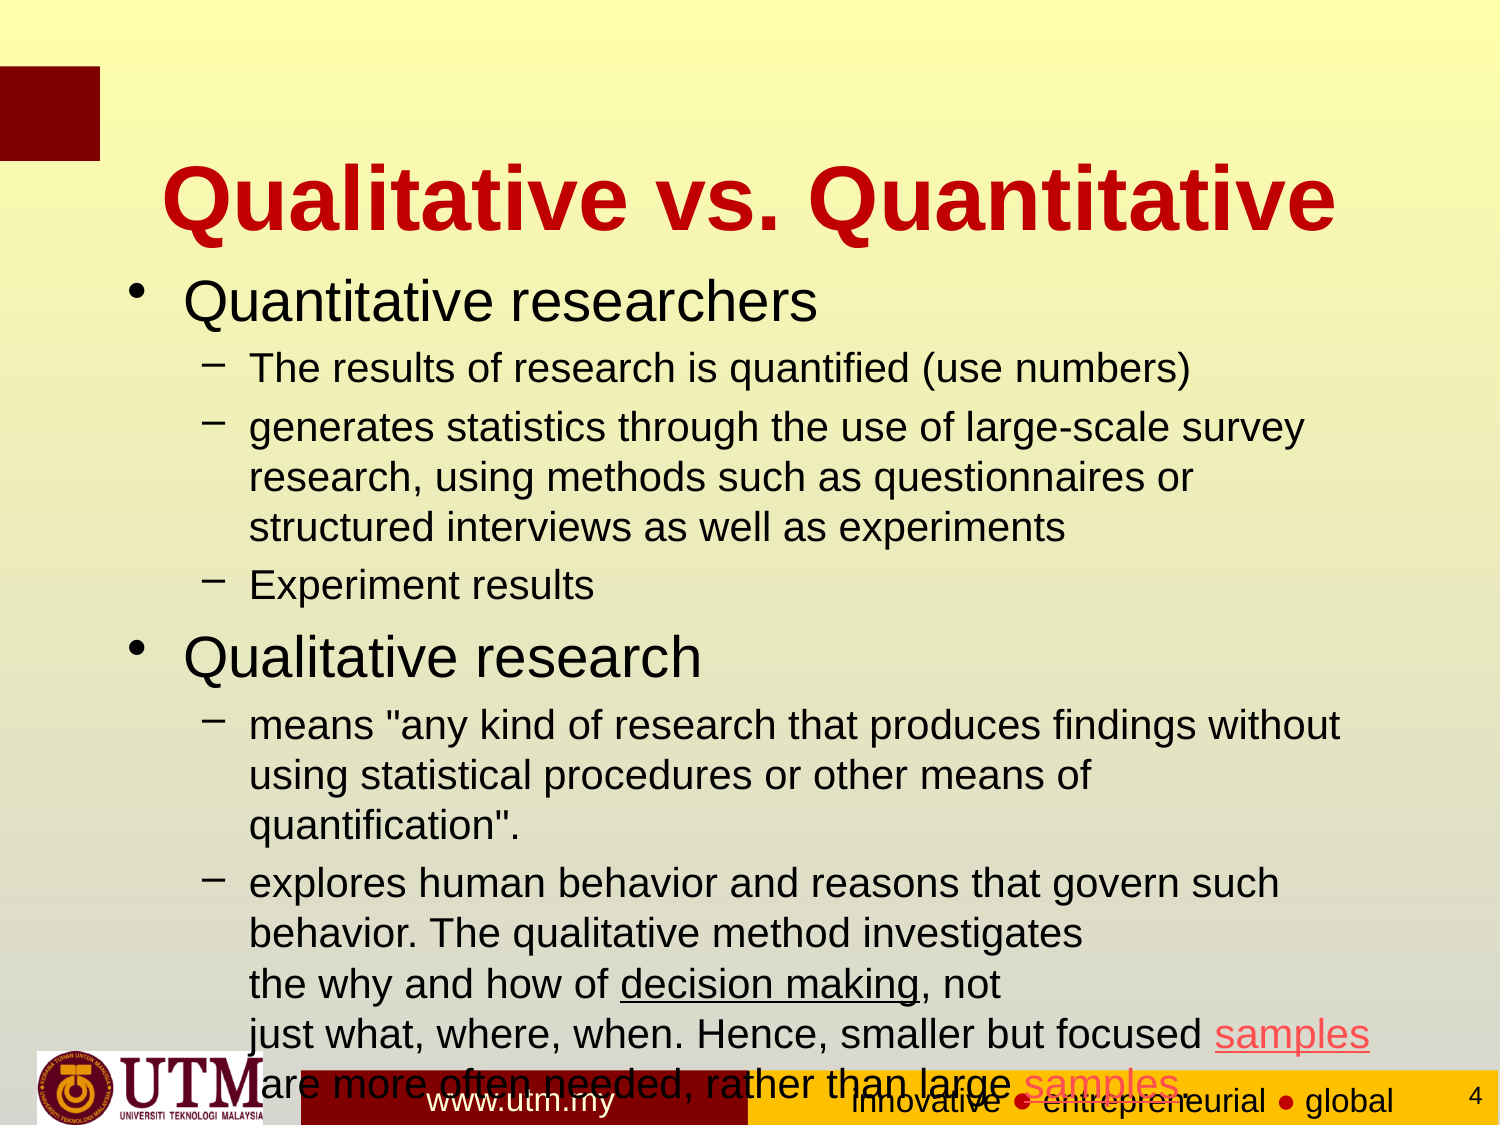

# Qualitative vs. Quantitative
Quantitative researchers
The results of research is quantified (use numbers)
generates statistics through the use of large-scale survey research, using methods such as questionnaires or structured interviews as well as experiments
Experiment results
Qualitative research
means "any kind of research that produces findings without using statistical procedures or other means of quantification".
explores human behavior and reasons that govern such behavior. The qualitative method investigates the why and how of decision making, not just what, where, when. Hence, smaller but focused samples are more often needed, rather than large samples.